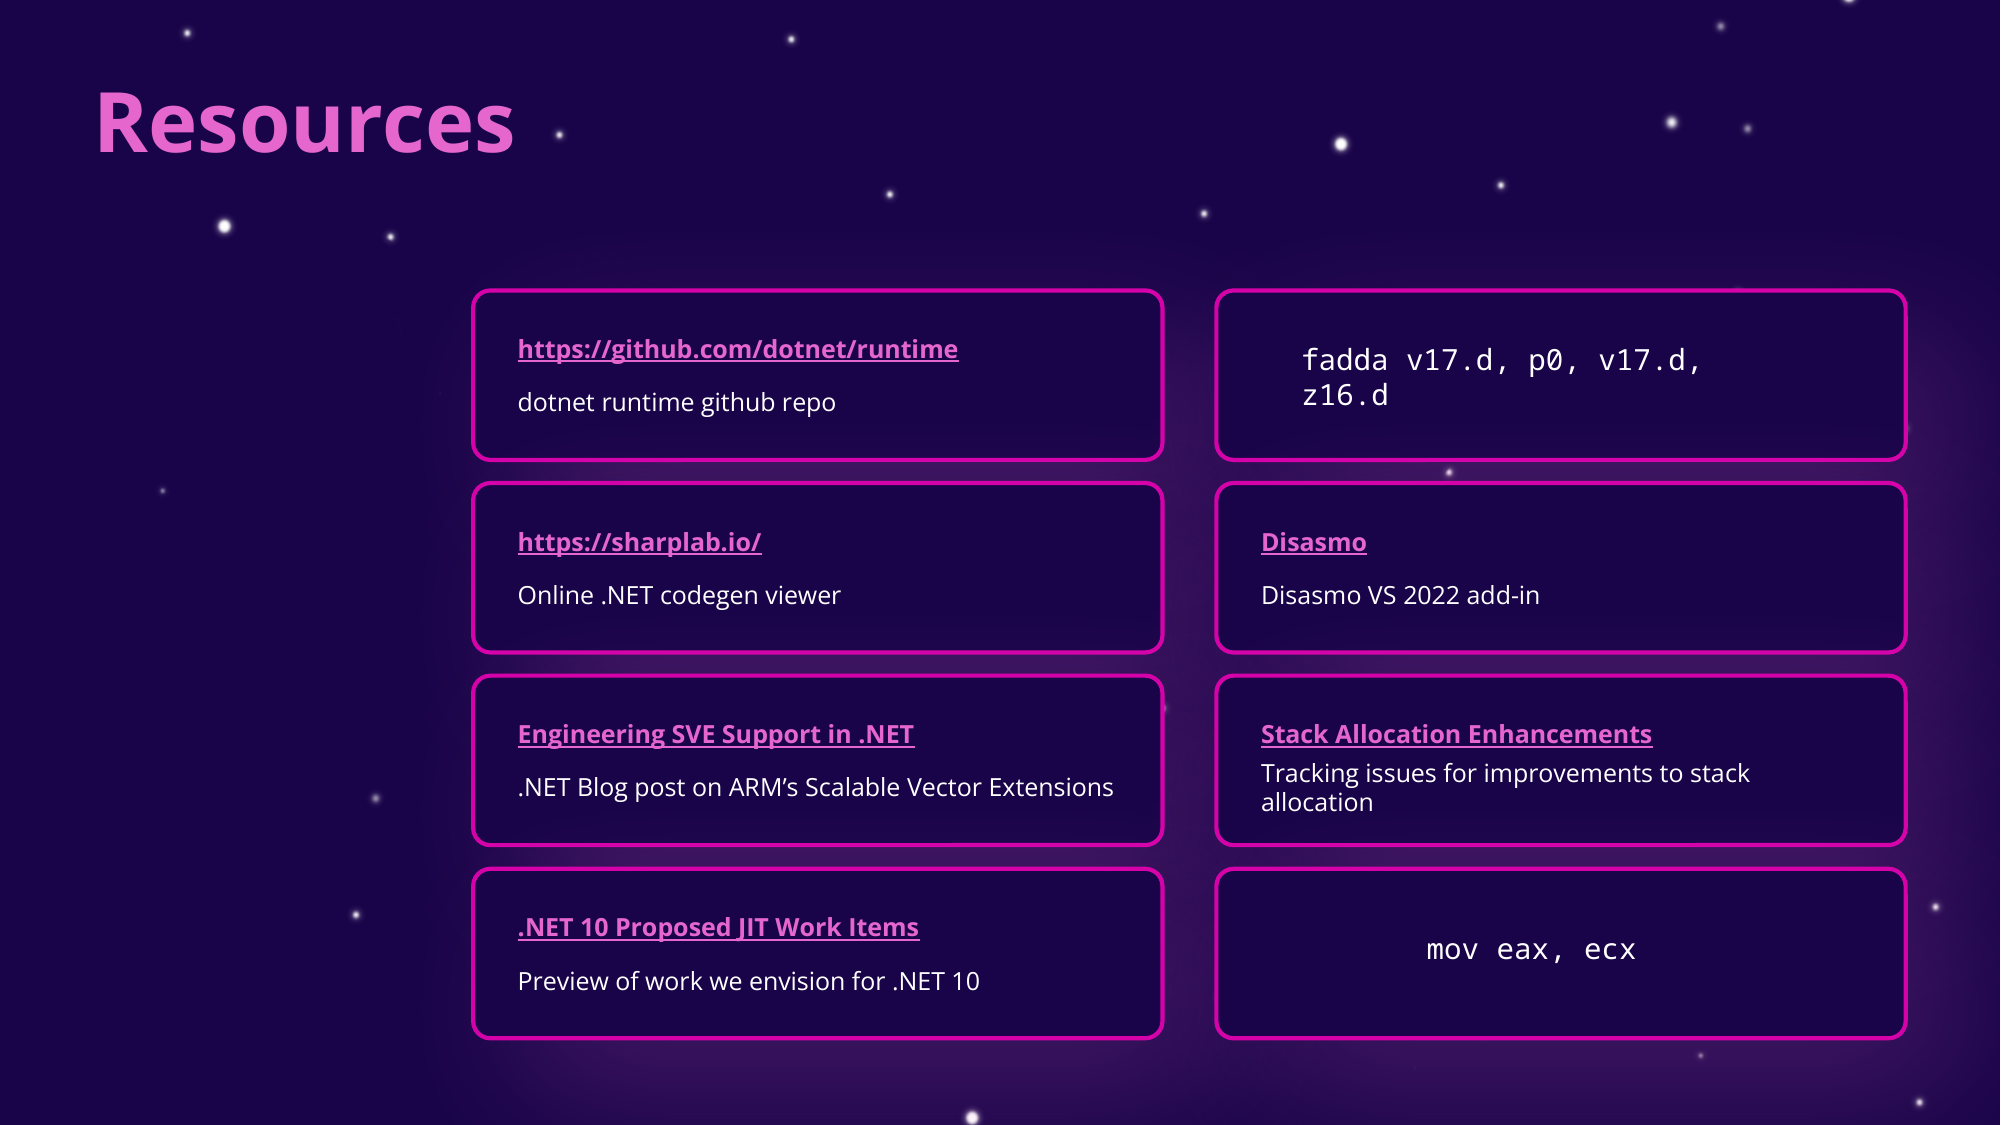

# Resources
https://github.com/dotnet/runtime
fadda v17.d, p0, v17.d, z16.d
dotnet runtime github repo
https://sharplab.io/
Disasmo
Online .NET codegen viewer
Disasmo VS 2022 add-in
Engineering SVE Support in .NET
Stack Allocation Enhancements
Tracking issues for improvements to stack allocation
.NET Blog post on ARM’s Scalable Vector Extensions
.NET 10 Proposed JIT Work Items

mov eax, ecx
Preview of work we envision for .NET 10